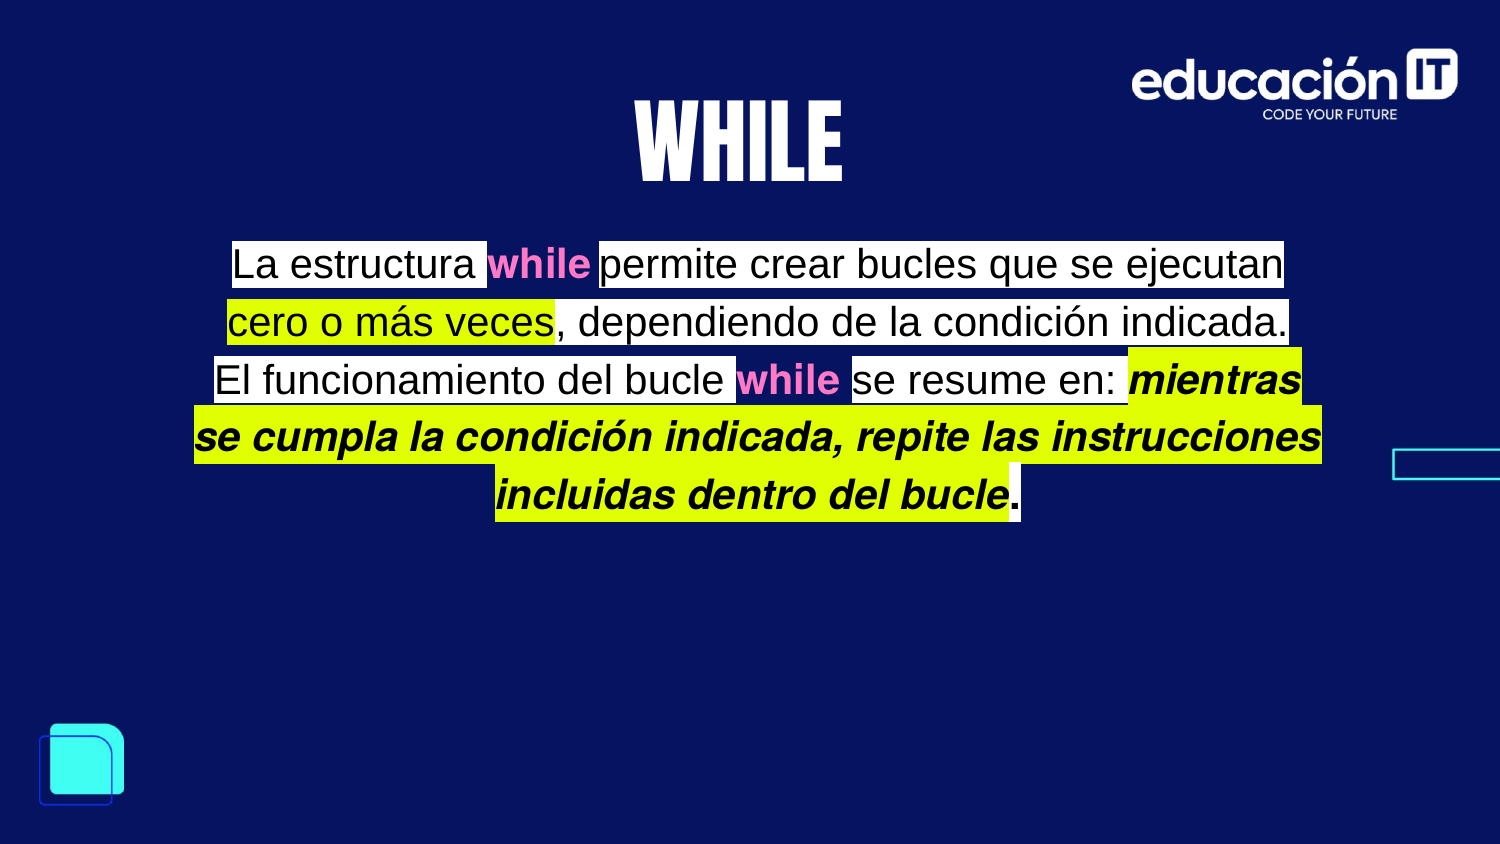

WHILE
La estructura while permite crear bucles que se ejecutan cero o más veces, dependiendo de la condición indicada.
El funcionamiento del bucle while se resume en: mientras se cumpla la condición indicada, repite las instrucciones incluidas dentro del bucle.